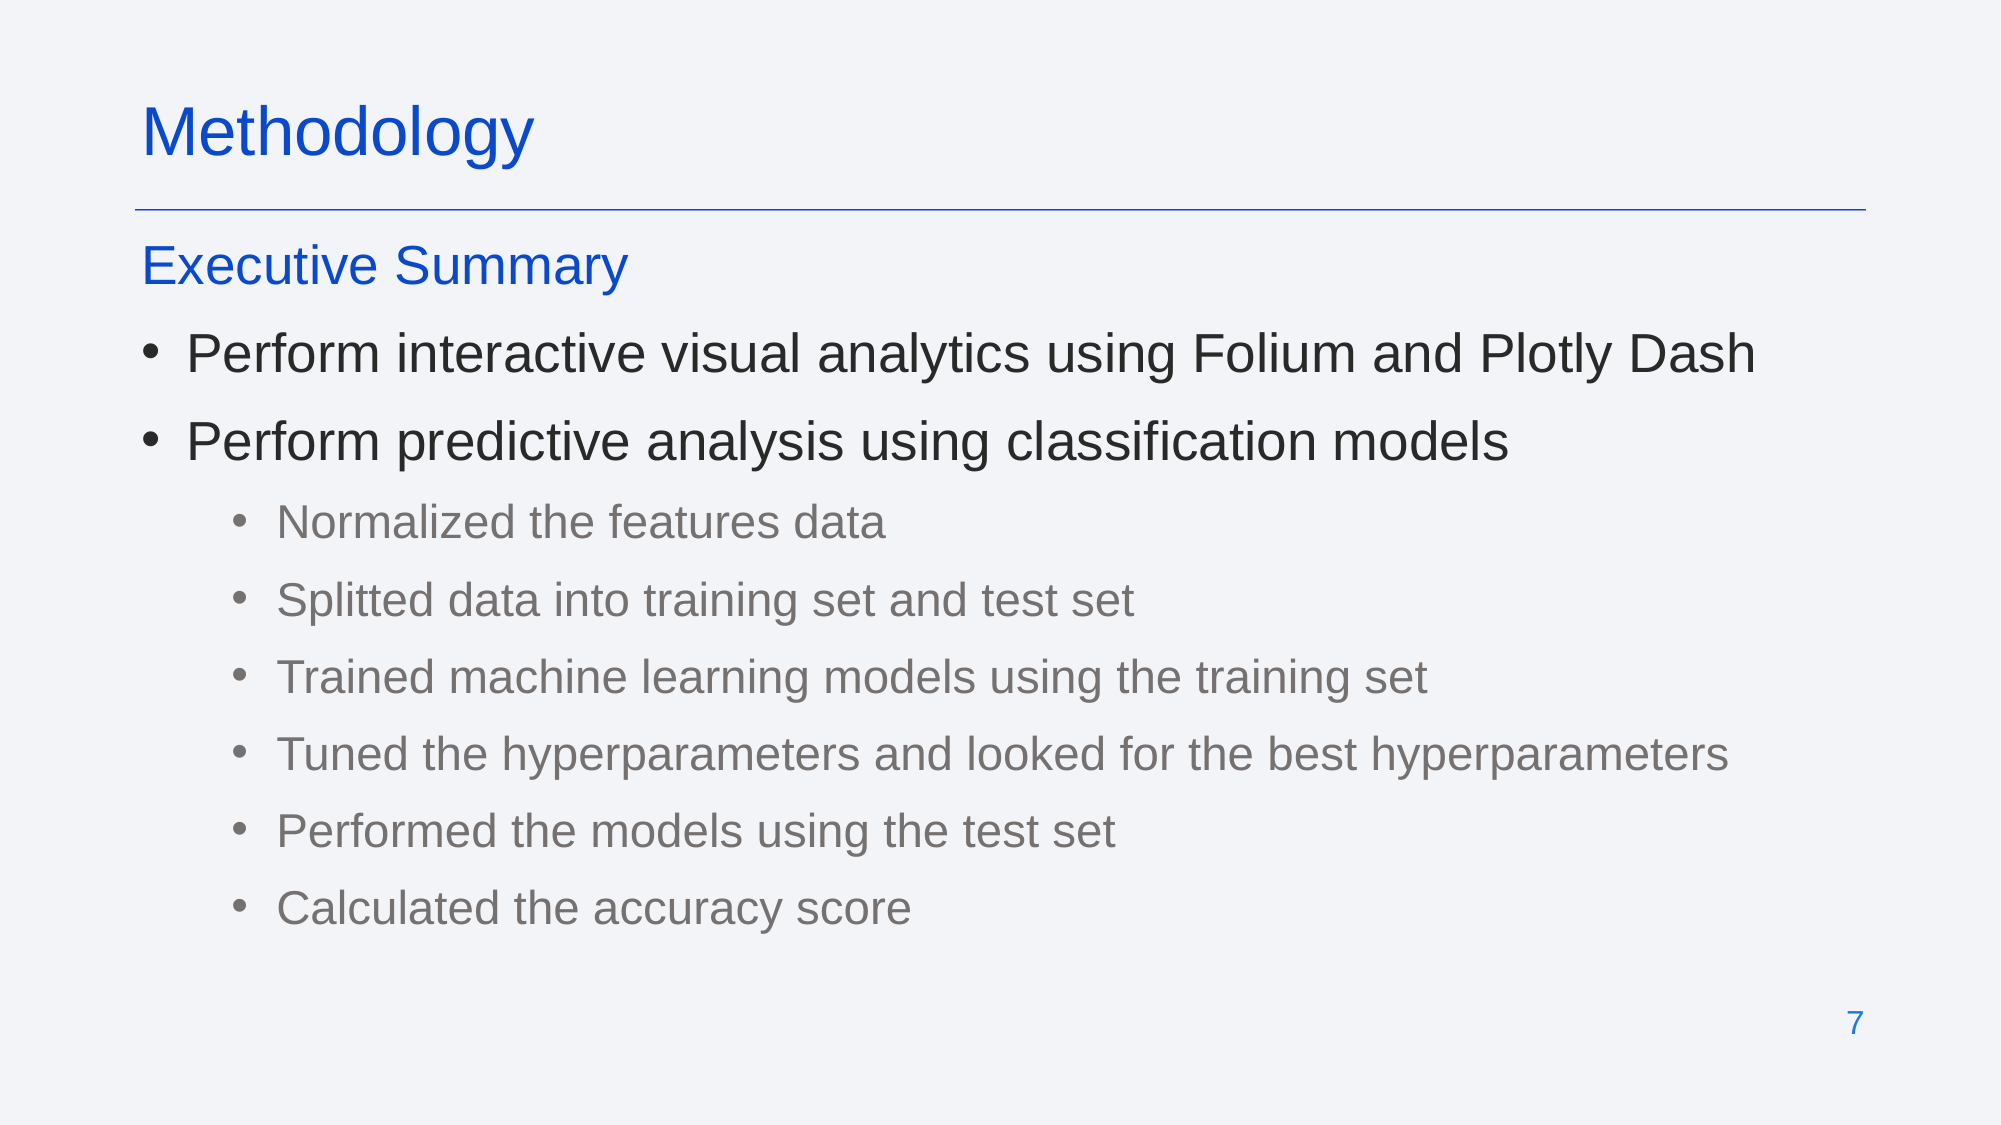

Methodology
Executive Summary
Perform interactive visual analytics using Folium and Plotly Dash
Perform predictive analysis using classification models
Normalized the features data
Splitted data into training set and test set
Trained machine learning models using the training set
Tuned the hyperparameters and looked for the best hyperparameters
Performed the models using the test set
Calculated the accuracy score

7